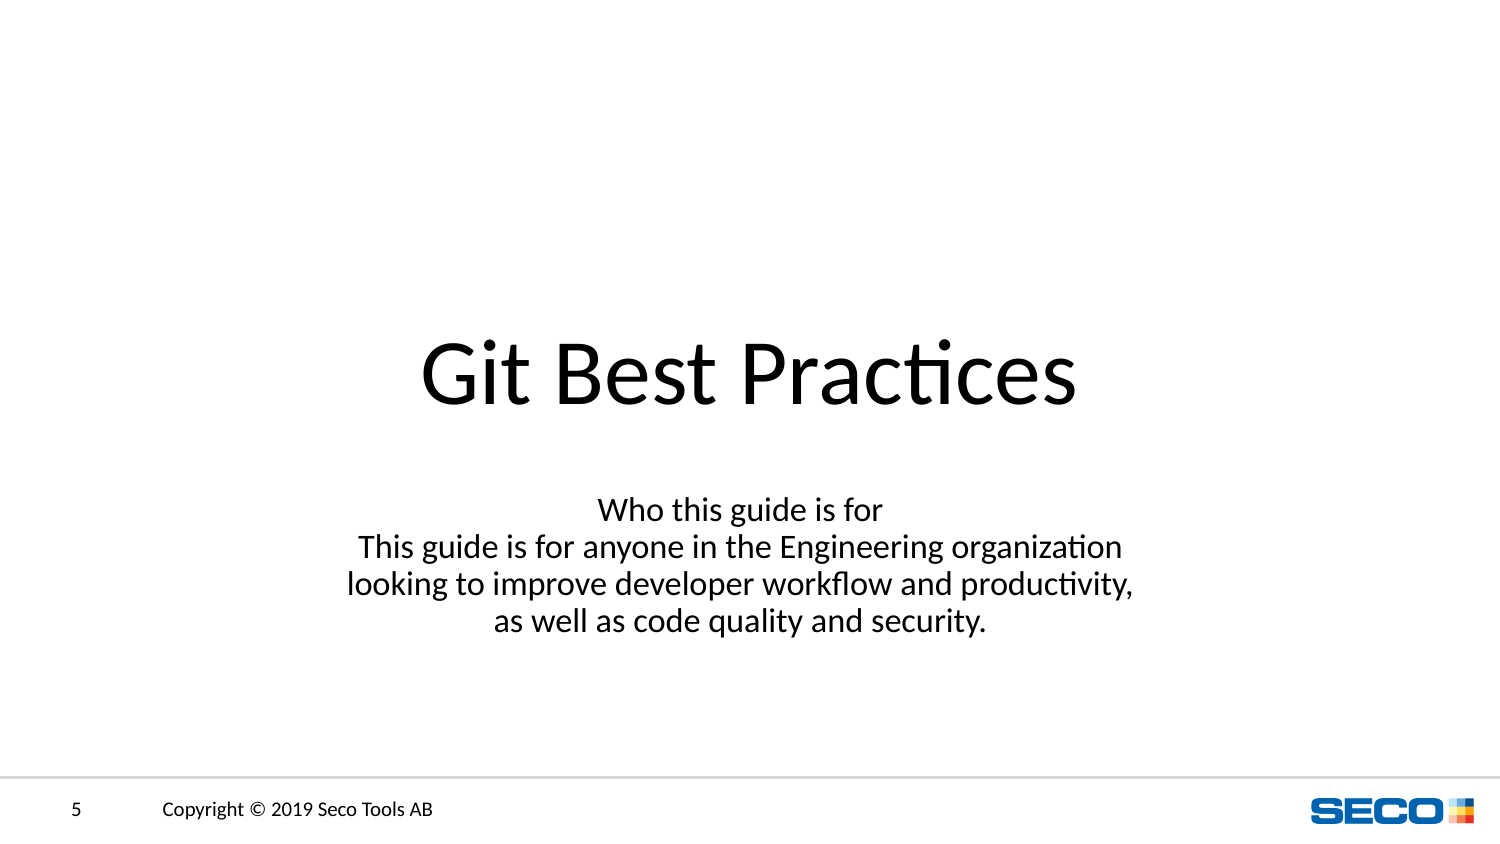

# Git Best Practices
Who this guide is for
This guide is for anyone in the Engineering organization looking to improve developer workflow and productivity, as well as code quality and security.